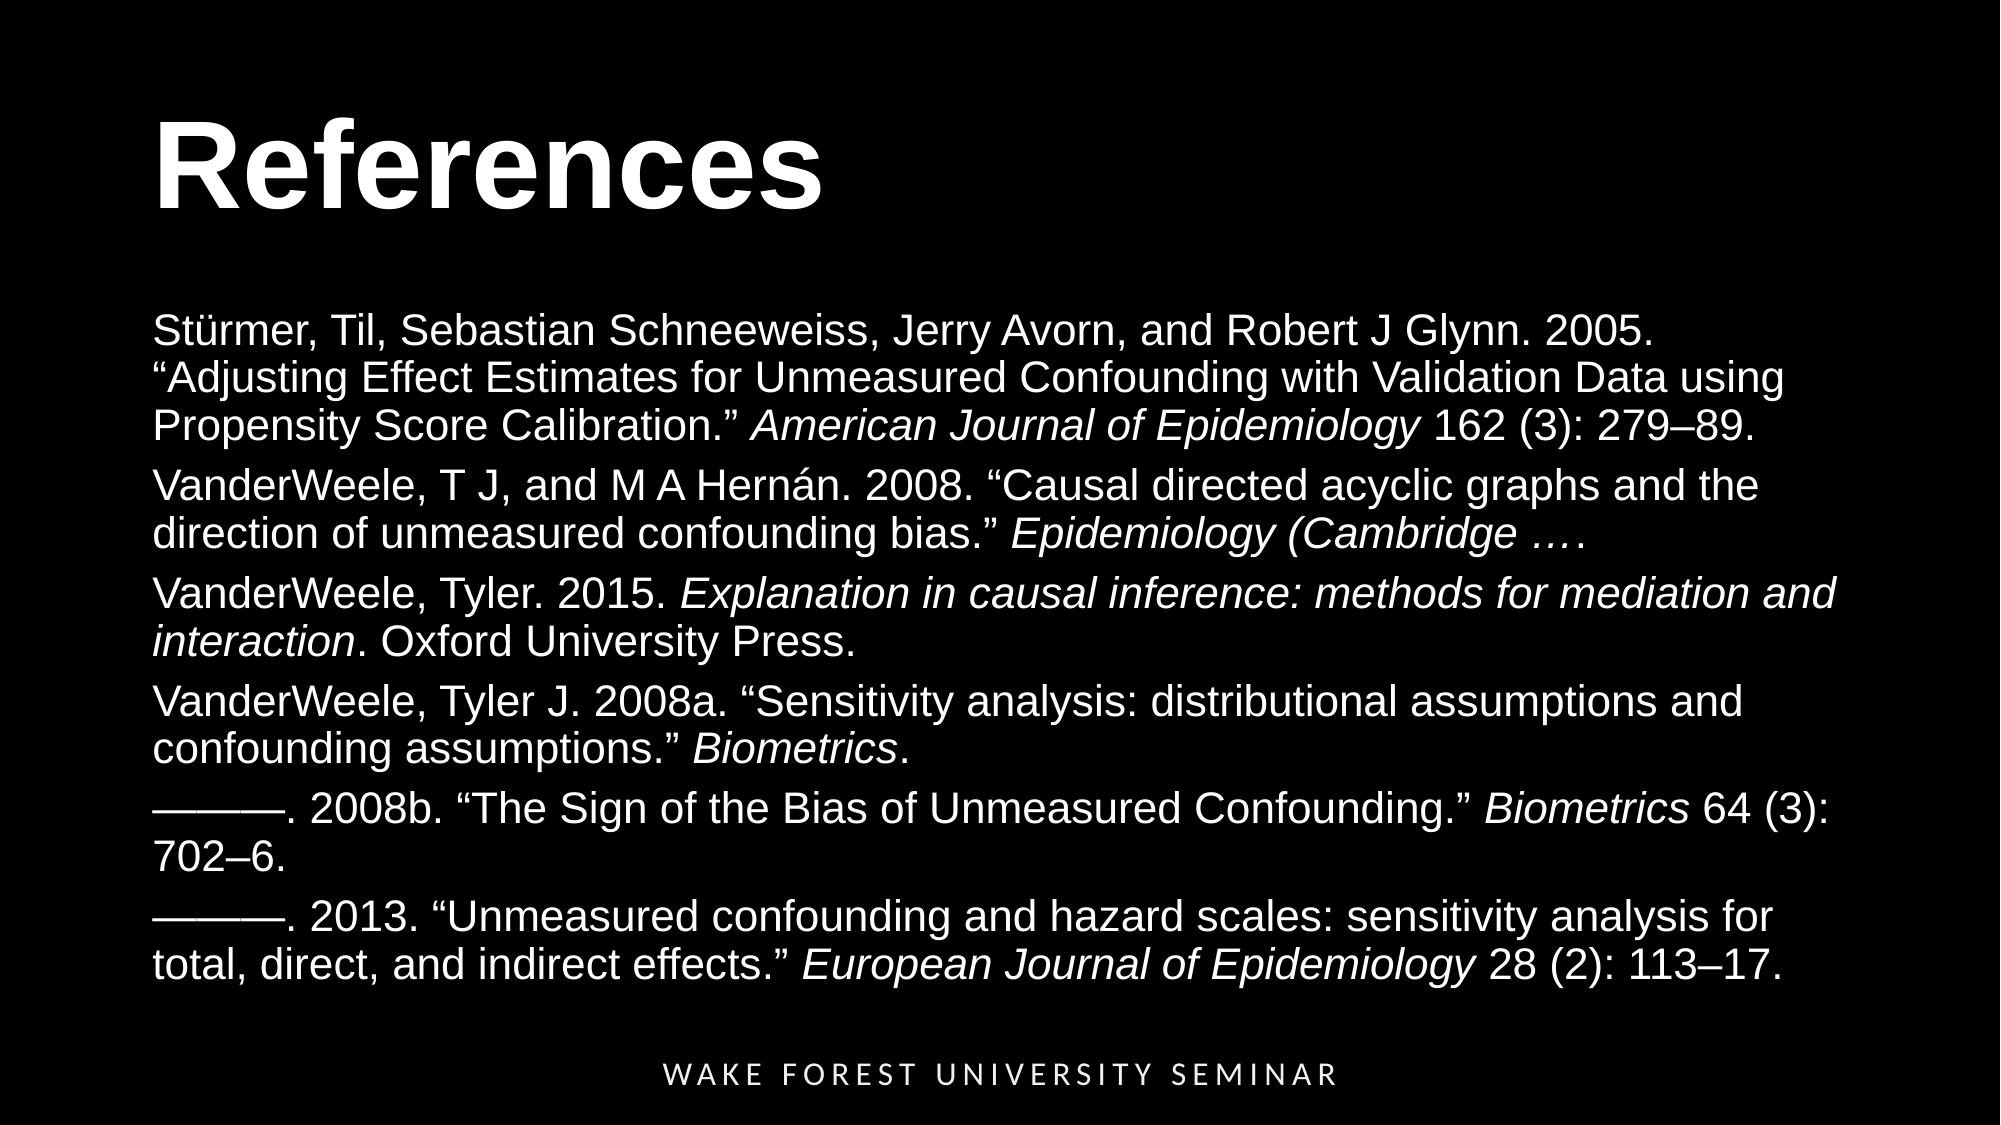

# References
Stürmer, Til, Sebastian Schneeweiss, Jerry Avorn, and Robert J Glynn. 2005. “Adjusting Effect Estimates for Unmeasured Confounding with Validation Data using Propensity Score Calibration.” American Journal of Epidemiology 162 (3): 279–89.
VanderWeele, T J, and M A Hernán. 2008. “Causal directed acyclic graphs and the direction of unmeasured confounding bias.” Epidemiology (Cambridge ….
VanderWeele, Tyler. 2015. Explanation in causal inference: methods for mediation and interaction. Oxford University Press.
VanderWeele, Tyler J. 2008a. “Sensitivity analysis: distributional assumptions and confounding assumptions.” Biometrics.
———. 2008b. “The Sign of the Bias of Unmeasured Confounding.” Biometrics 64 (3): 702–6.
———. 2013. “Unmeasured confounding and hazard scales: sensitivity analysis for total, direct, and indirect effects.” European Journal of Epidemiology 28 (2): 113–17.